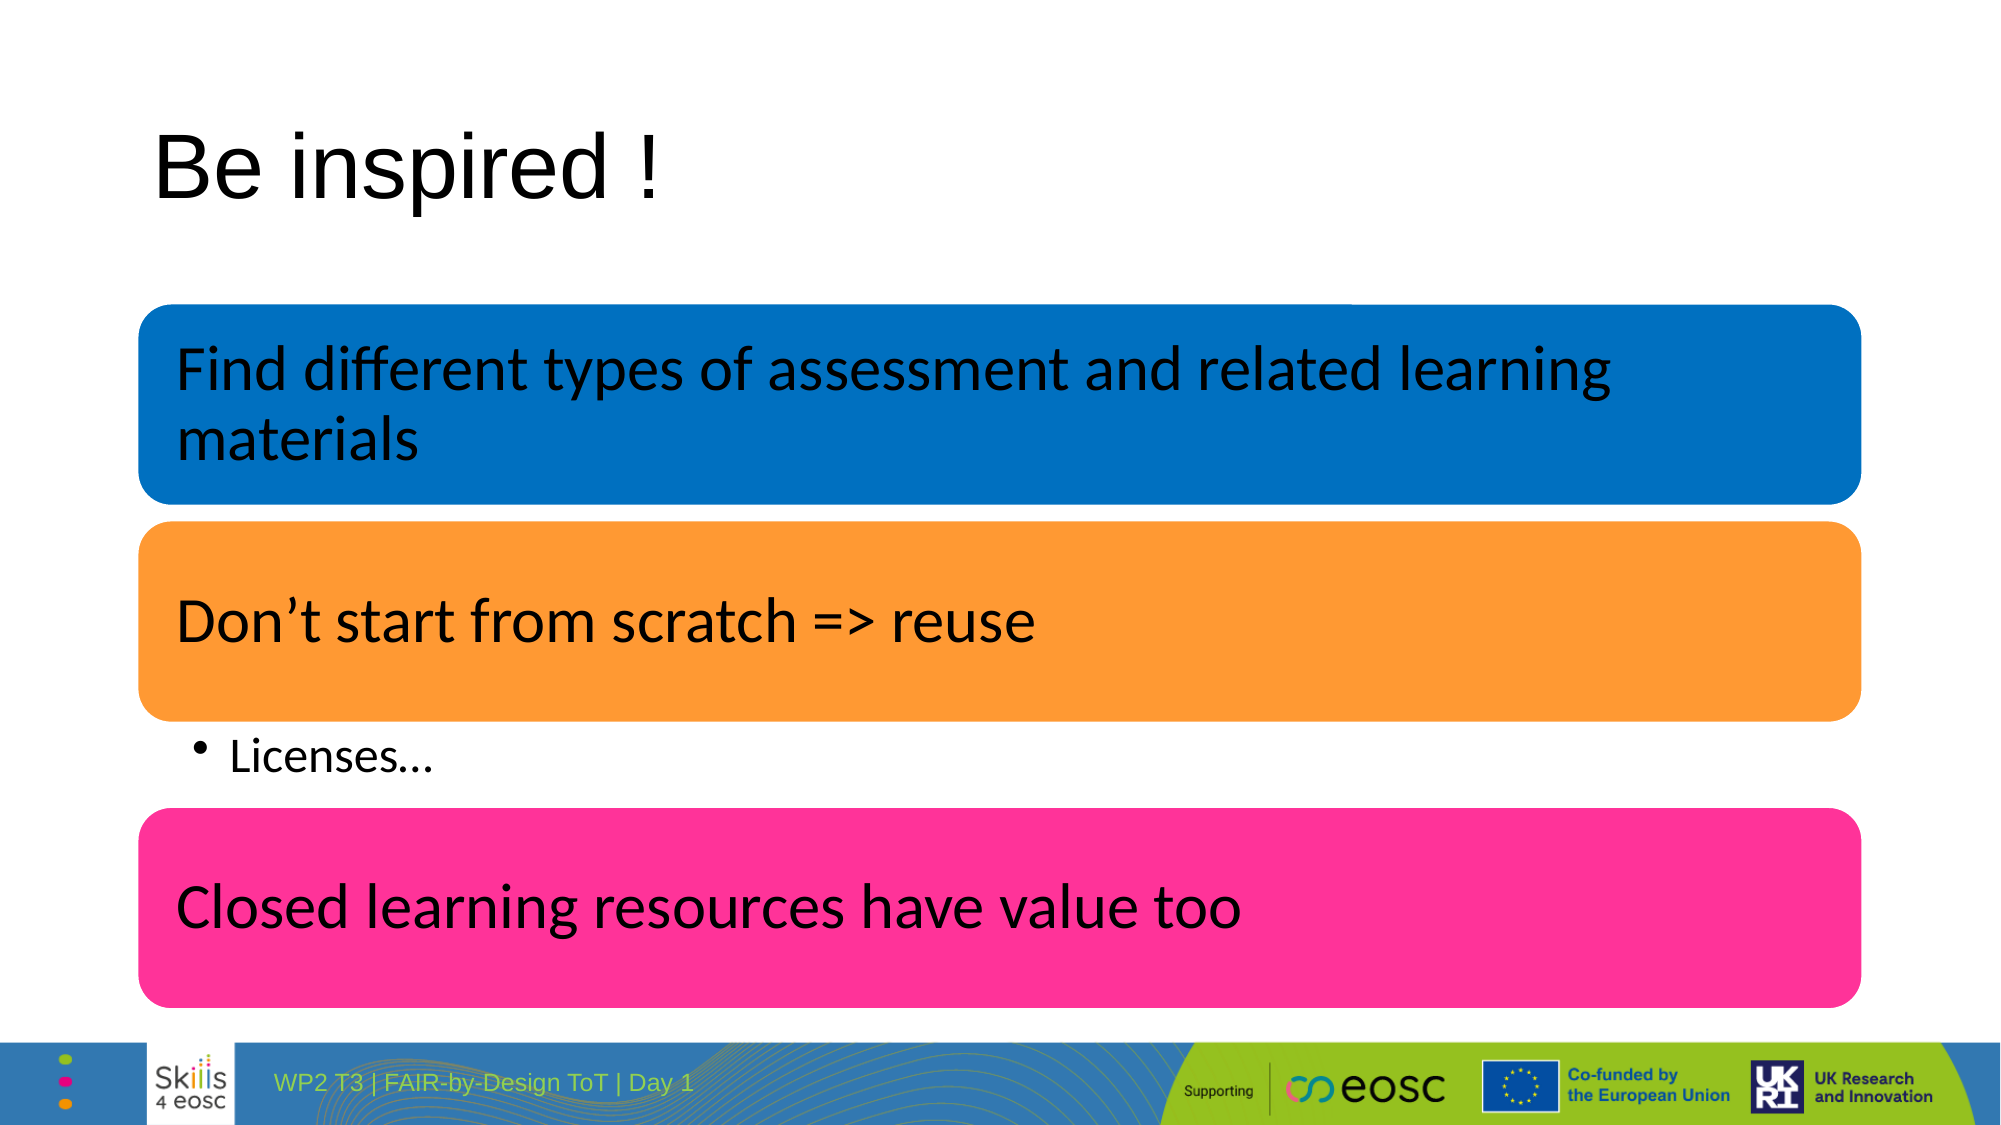

# Be inspired !
Find different types of assessment and related learning materials
Don’t start from scratch => reuse
Licenses…
Closed learning resources have value too
WP2 T3 | FAIR-by-Design ToT | Day 1